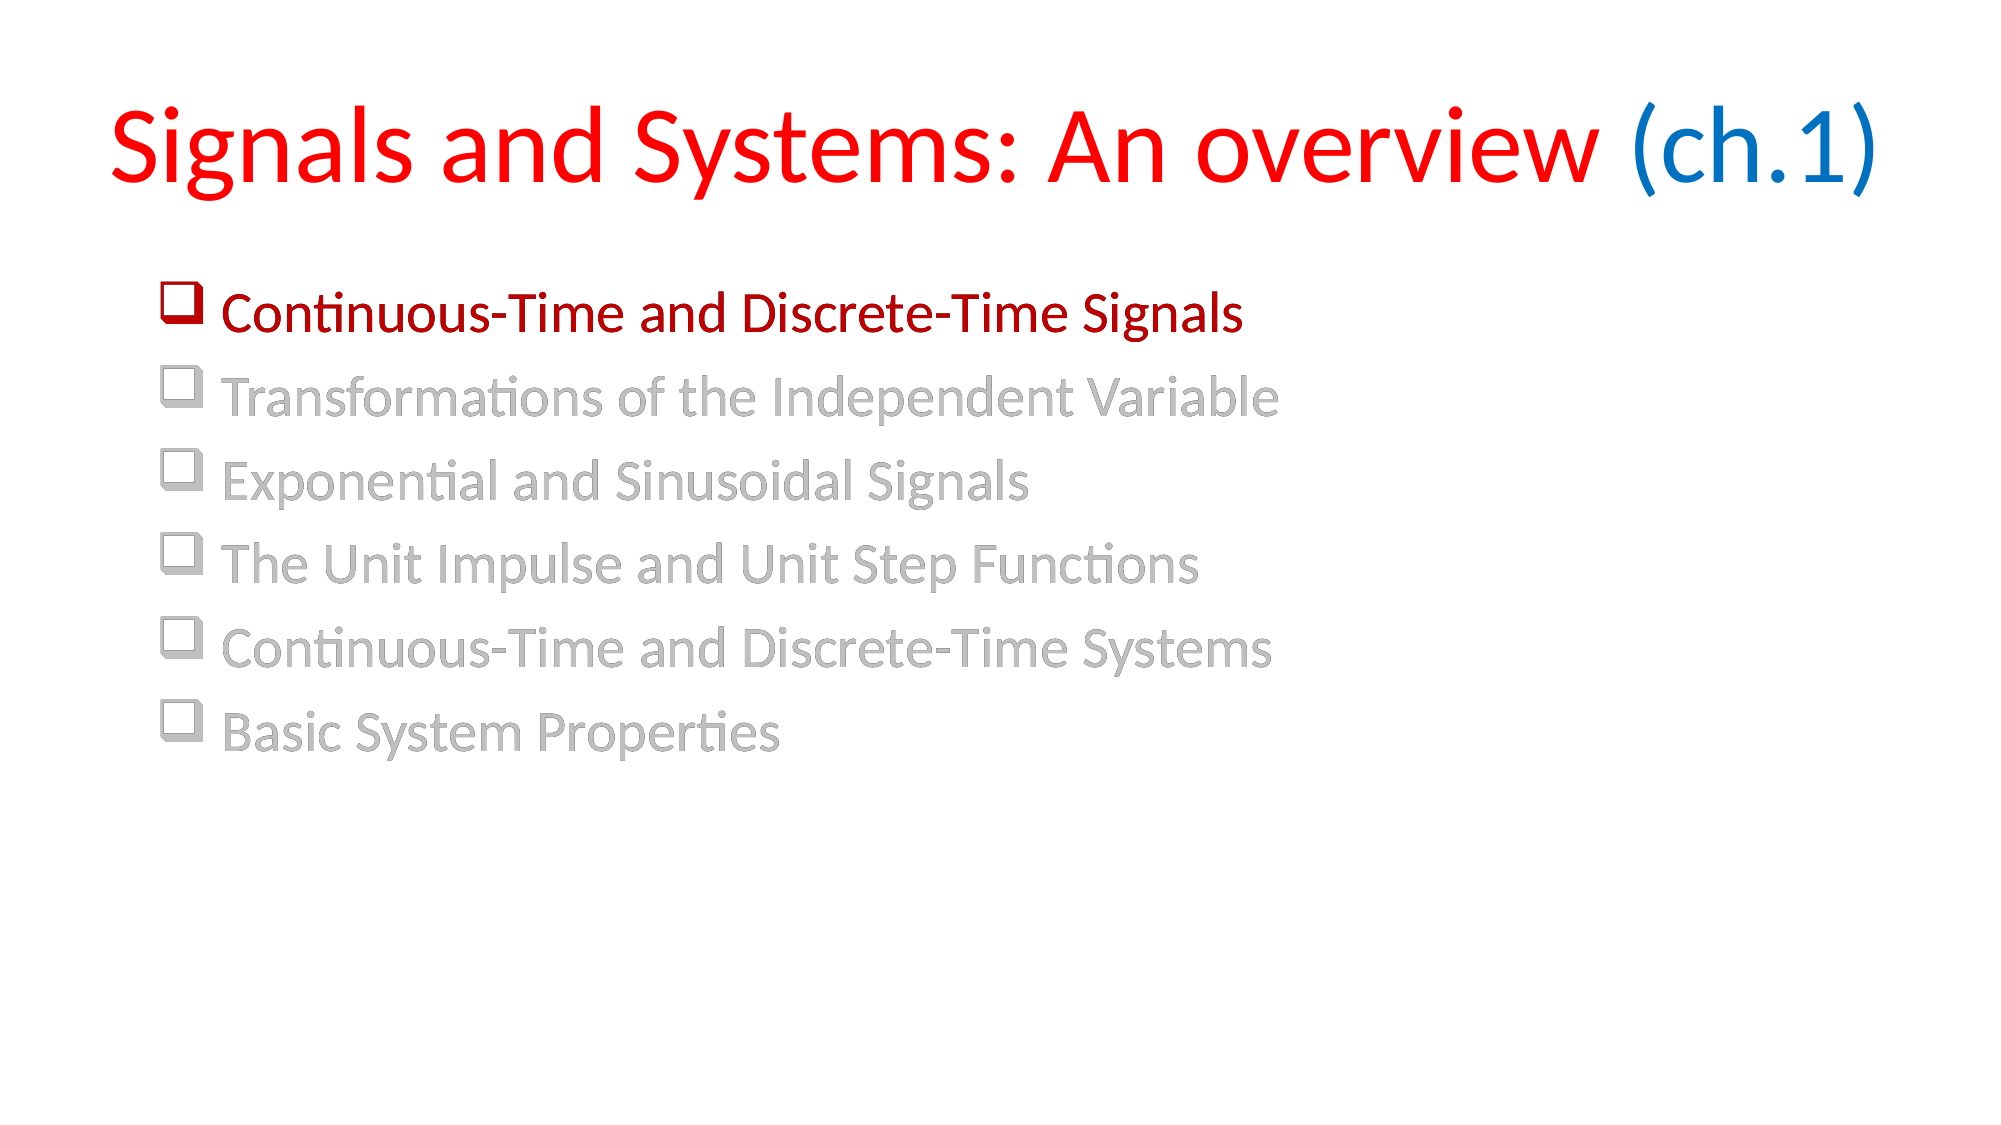

# Signals and Systems: An overview (ch.1)
 Continuous-Time and Discrete-Time Signals
 Transformations of the Independent Variable
 Exponential and Sinusoidal Signals
 The Unit Impulse and Unit Step Functions
 Continuous-Time and Discrete-Time Systems
 Basic System Properties
 Continuous-Time and Discrete-Time Signals
 Transformations of the Independent Variable
 Exponential and Sinusoidal Signals
 The Unit Impulse and Unit Step Functions
 Continuous-Time and Discrete-Time Systems
 Basic System Properties